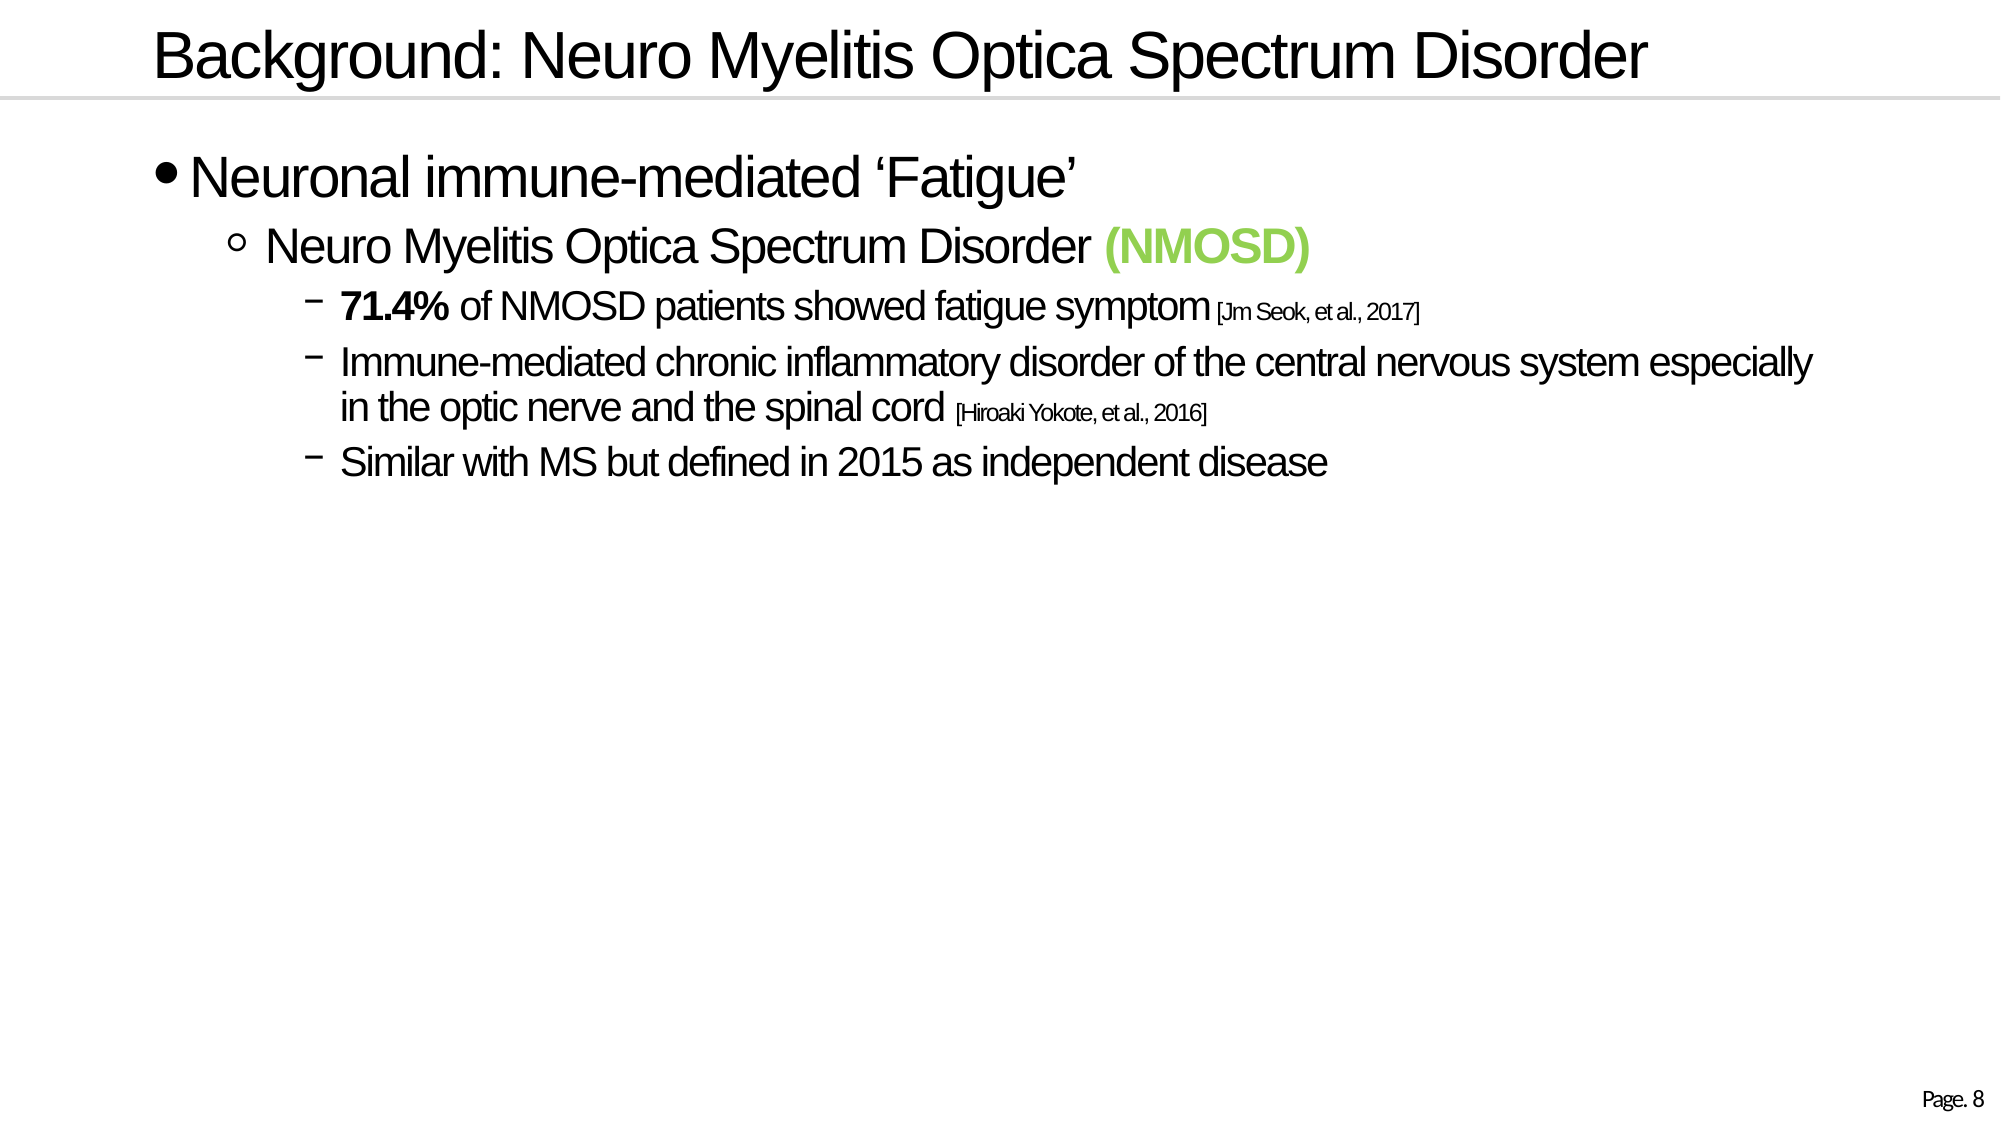

# Background: Neuro Myelitis Optica Spectrum Disorder
Neuronal immune-mediated ‘Fatigue’
Neuro Myelitis Optica Spectrum Disorder (NMOSD)
71.4% of NMOSD patients showed fatigue symptom [Jm Seok, et al., 2017]
Immune-mediated chronic inflammatory disorder of the central nervous system especially in the optic nerve and the spinal cord [Hiroaki Yokote, et al., 2016]
Similar with MS but defined in 2015 as independent disease